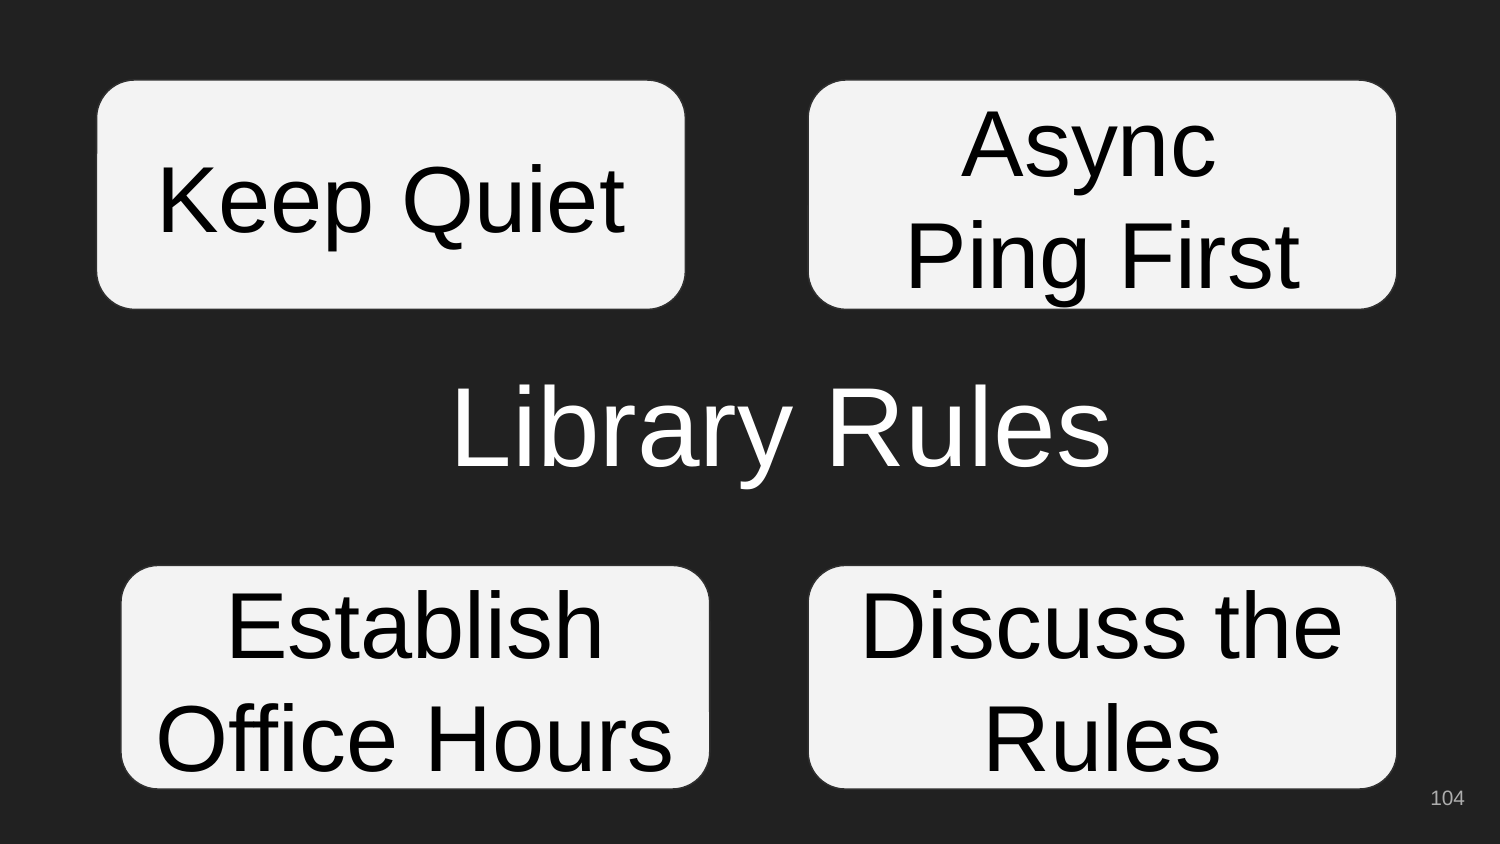

Keep Quiet
Async
Ping First
# Library Rules
Establish Office Hours
Discuss the Rules
104